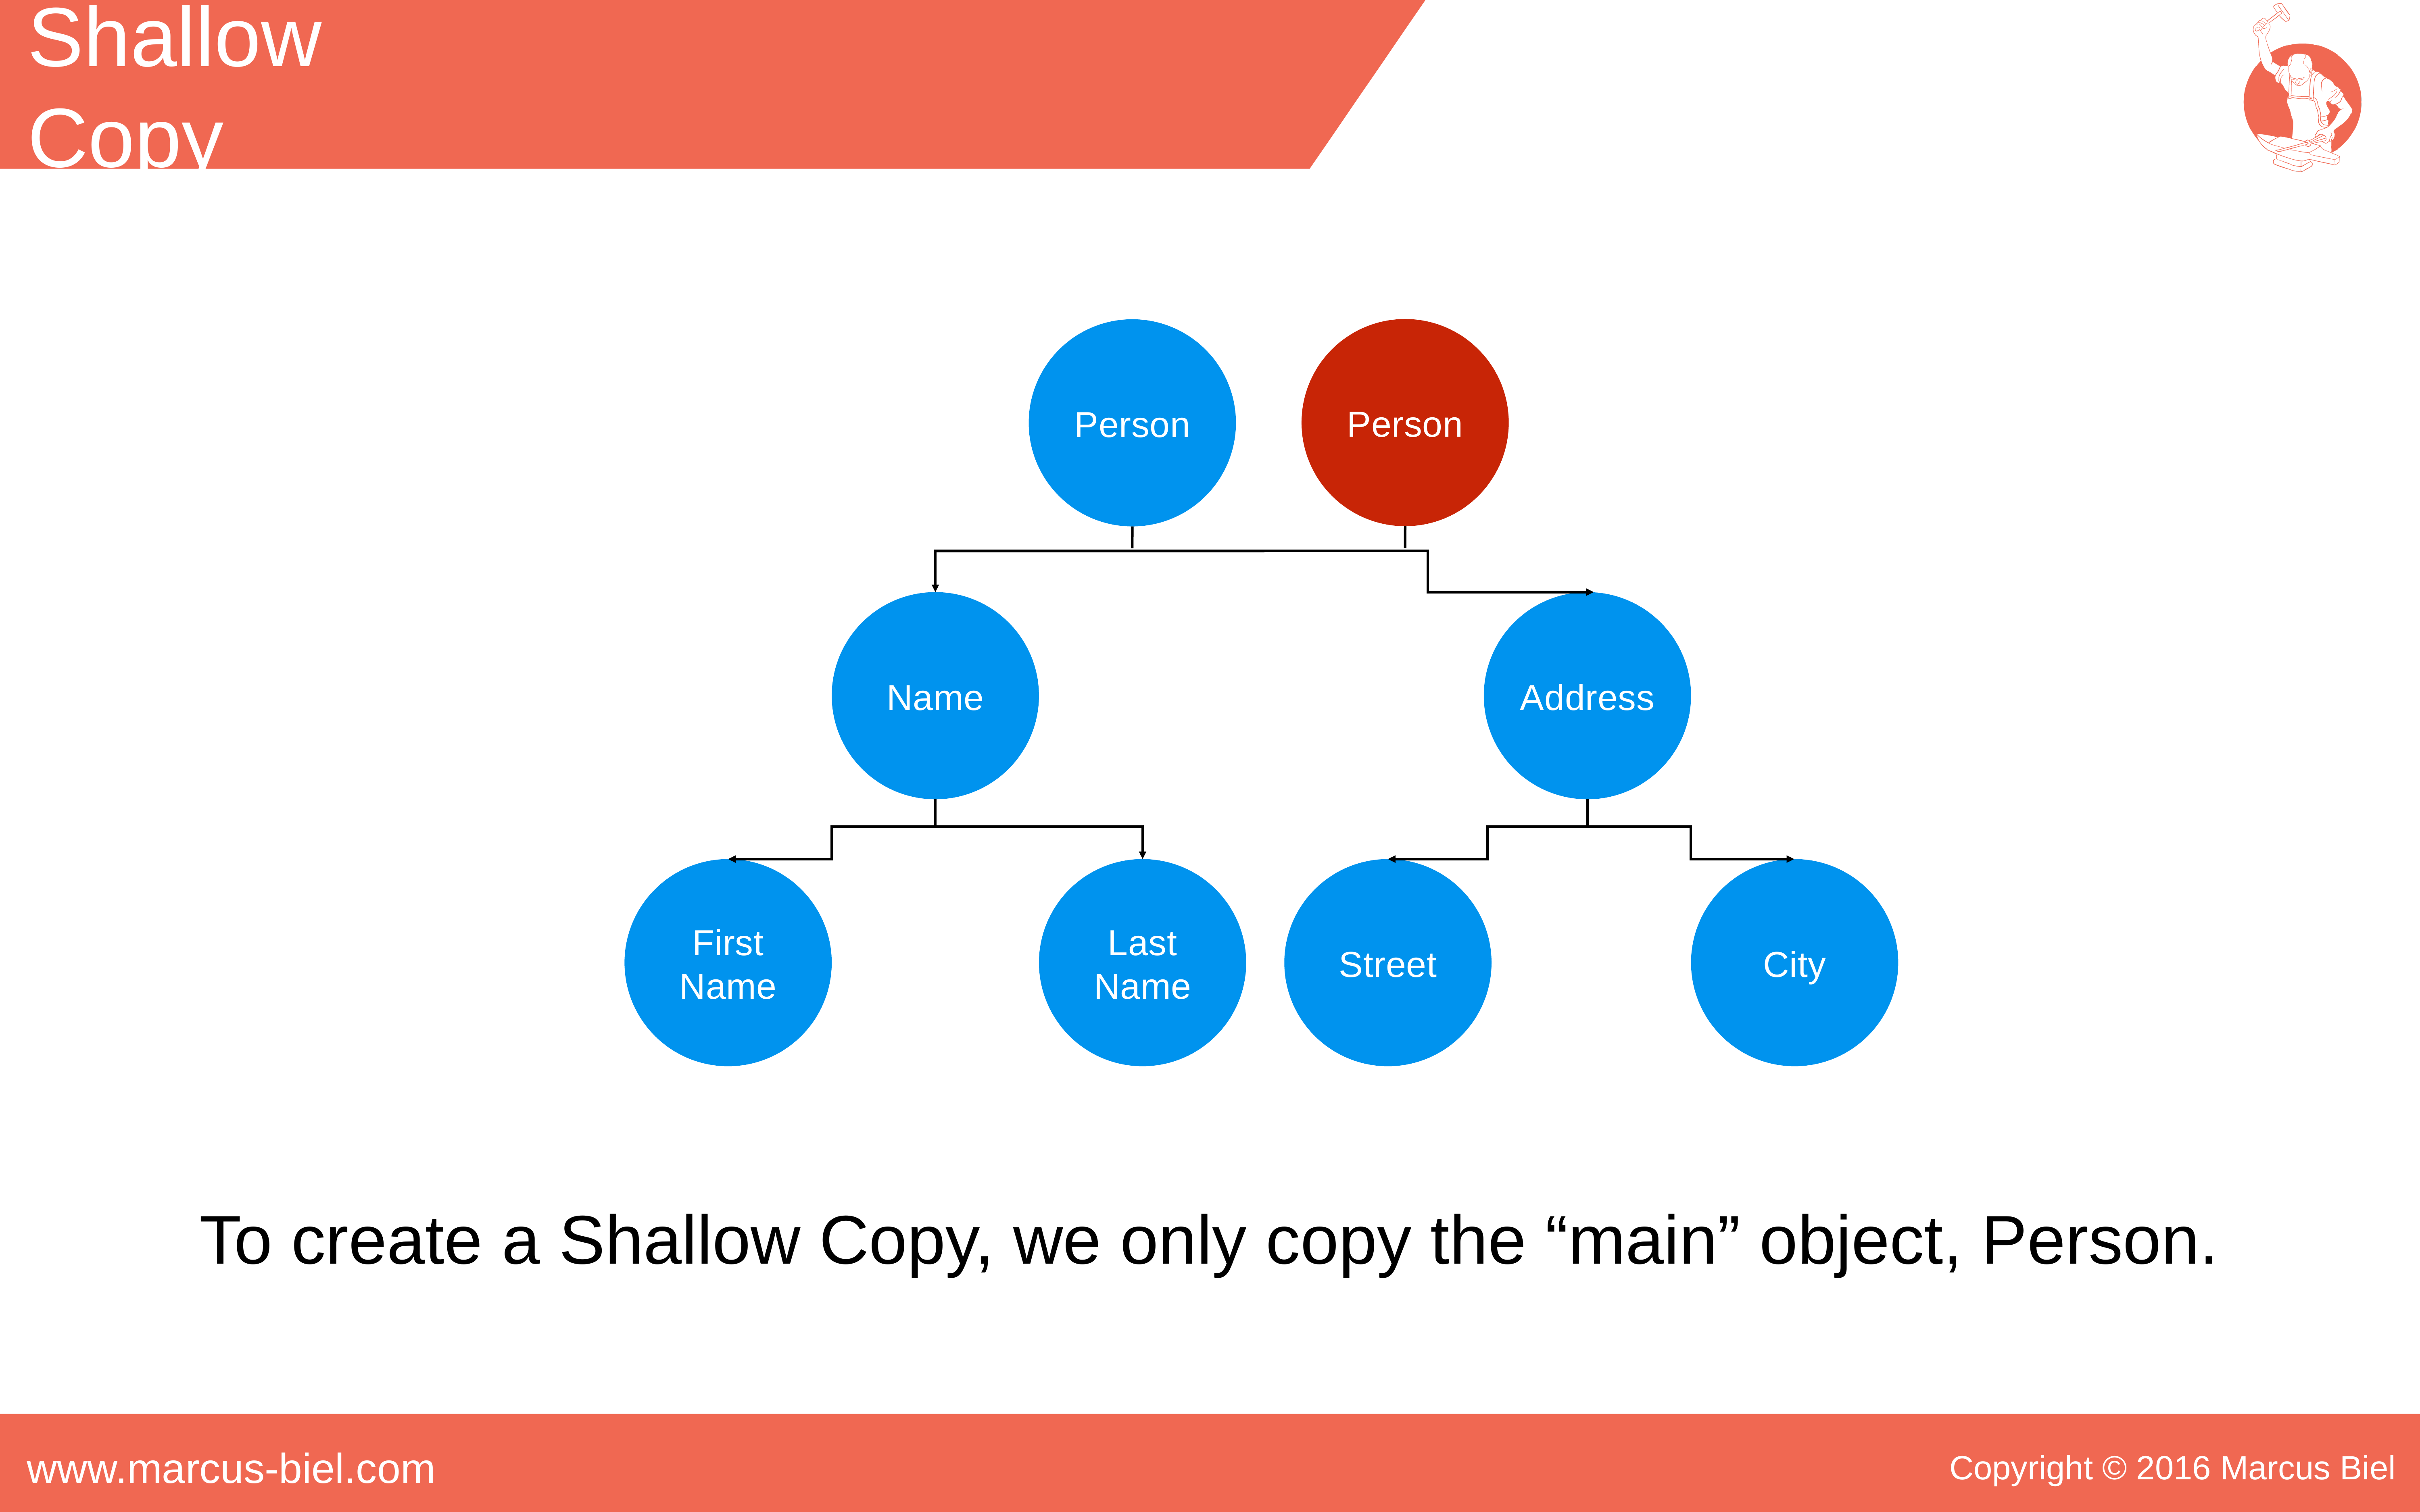

Shallow Copy
Person
Person
Name
Address
Street
City
First Name
Last Name
To create a Shallow Copy, we only copy the “main” object, Person.